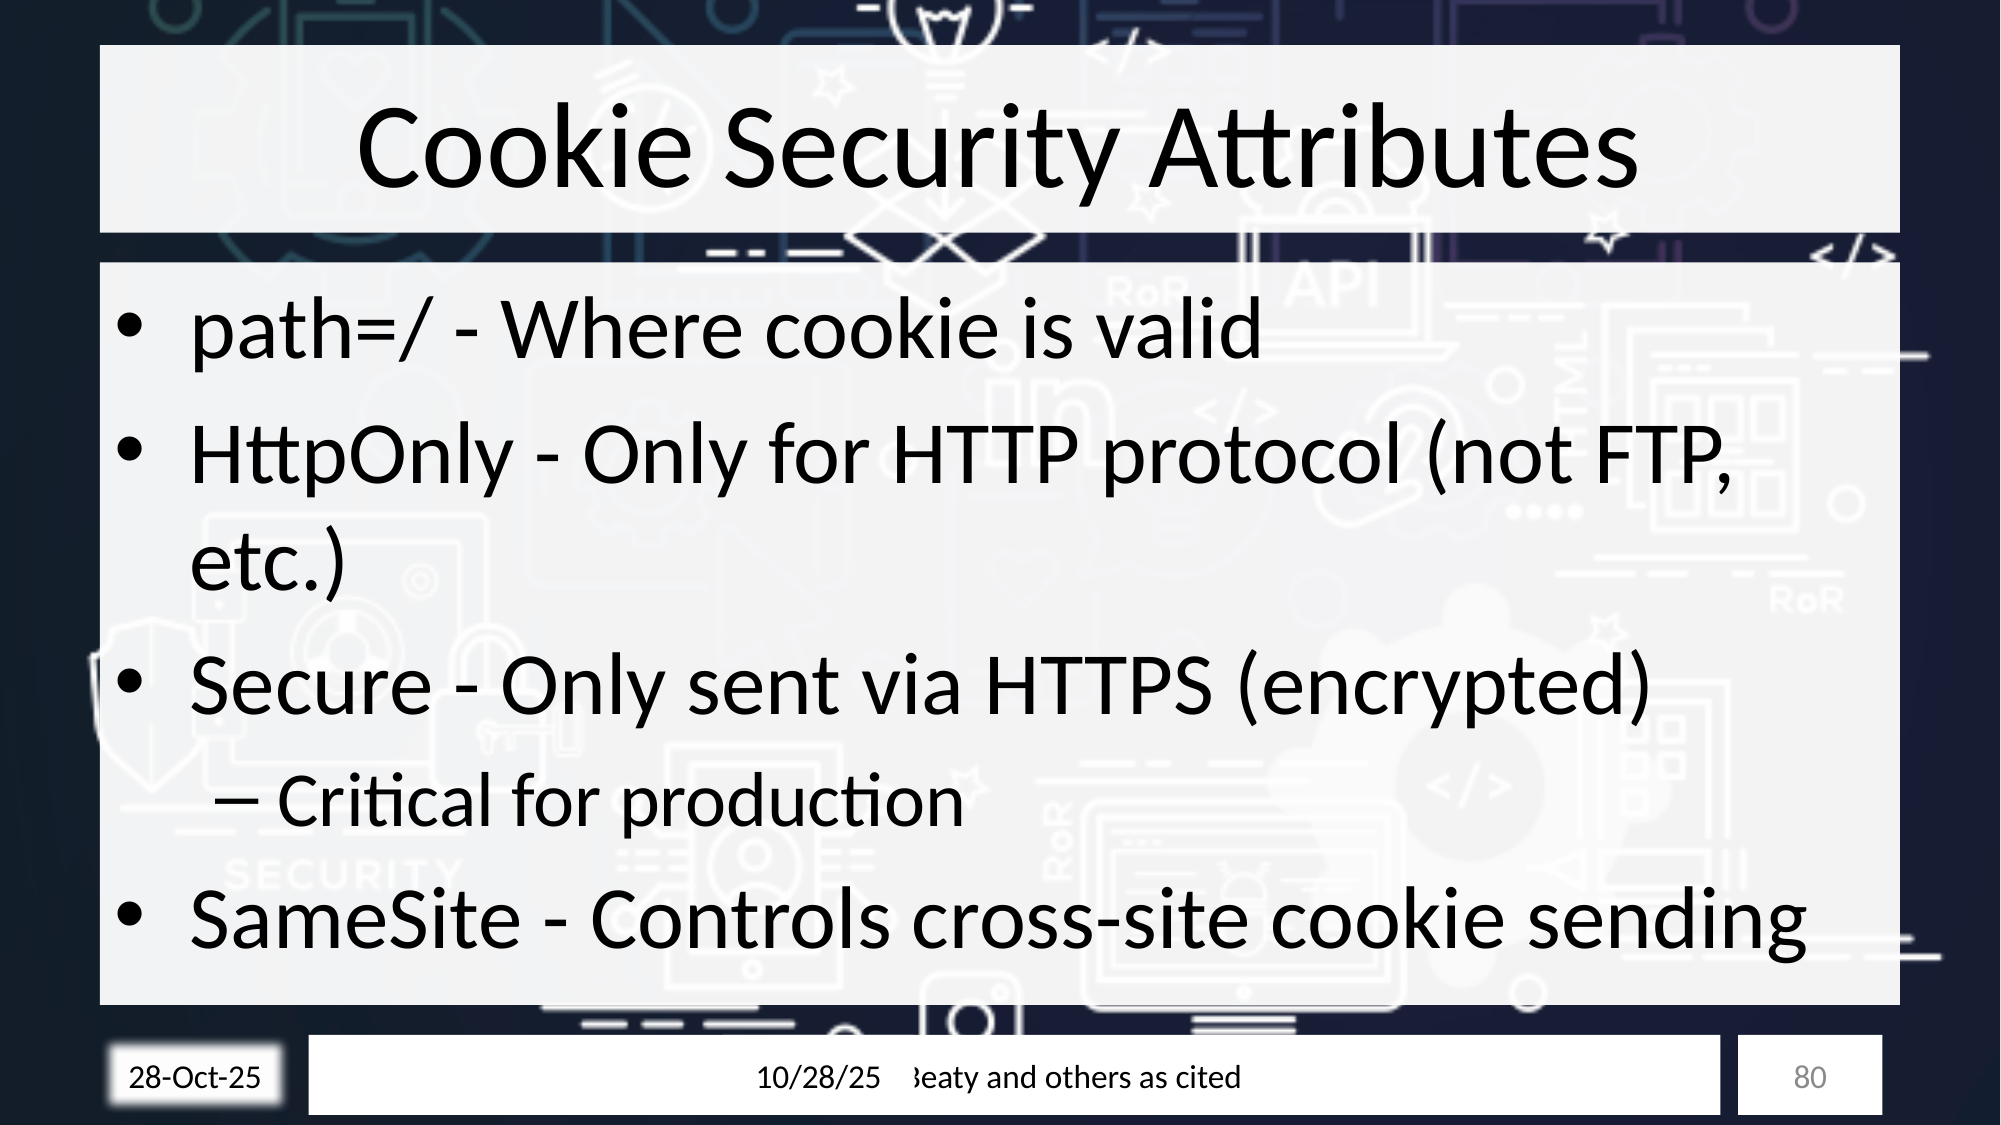

# Cookie Security Attributes
path=/ - Where cookie is valid
HttpOnly - Only for HTTP protocol (not FTP, etc.)
Secure - Only sent via HTTPS (encrypted)
Critical for production
SameSite - Controls cross-site cookie sending

© Steve Beaty and others as cited
80
10/28/25